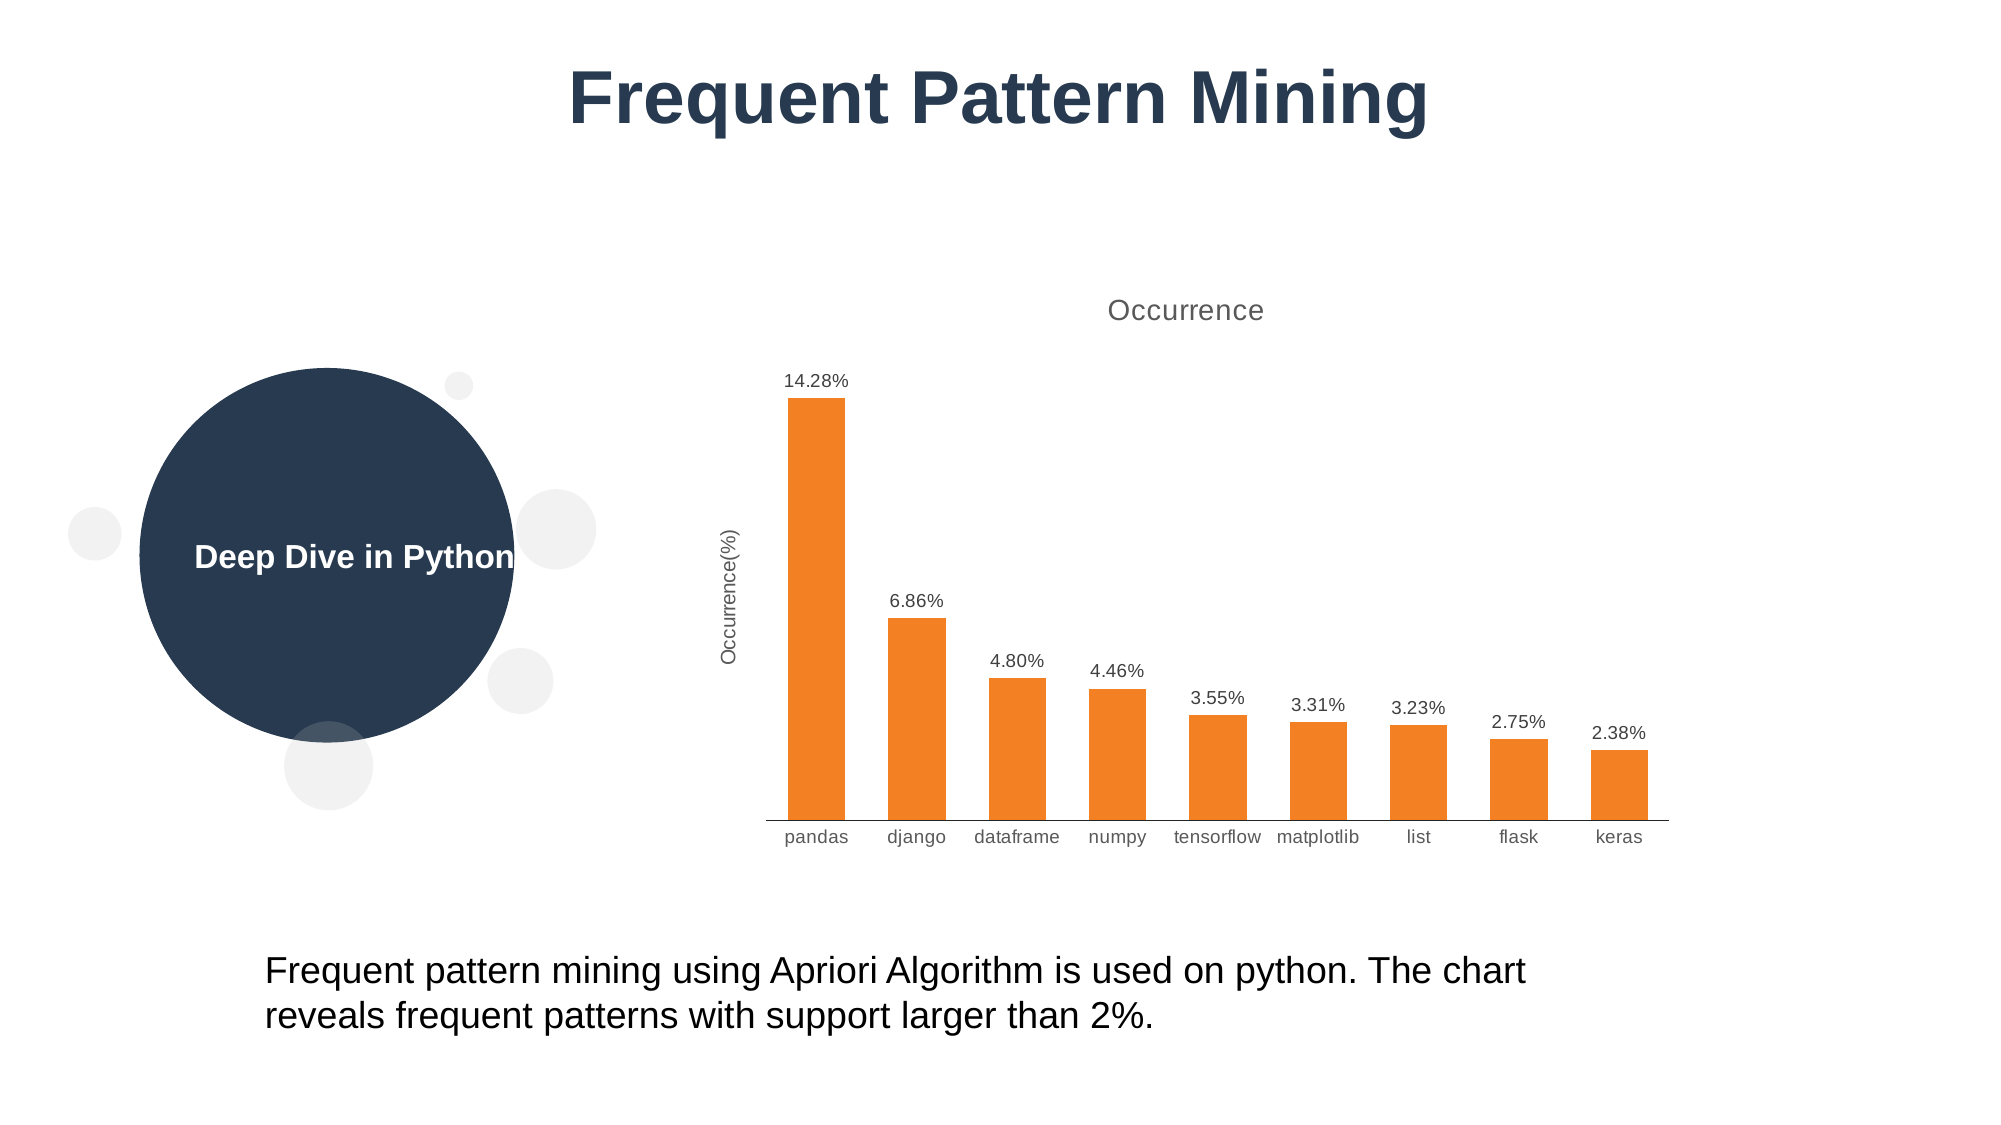

Frequent Pattern Mining

### Chart: Occurrence

| Category | Support |
|---|---|
| pandas | 0.1428 |
| django | 0.0686 |
| dataframe | 0.048 |
| numpy | 0.0446 |
| tensorflow | 0.0355 |
| matplotlib | 0.0331 |
| list | 0.0323 |
| flask | 0.0275 |
| keras | 0.0238 |
Deep Dive in Python

Frequent pattern mining using Apriori Algorithm is used on python. The chart reveals frequent patterns with support larger than 2%.